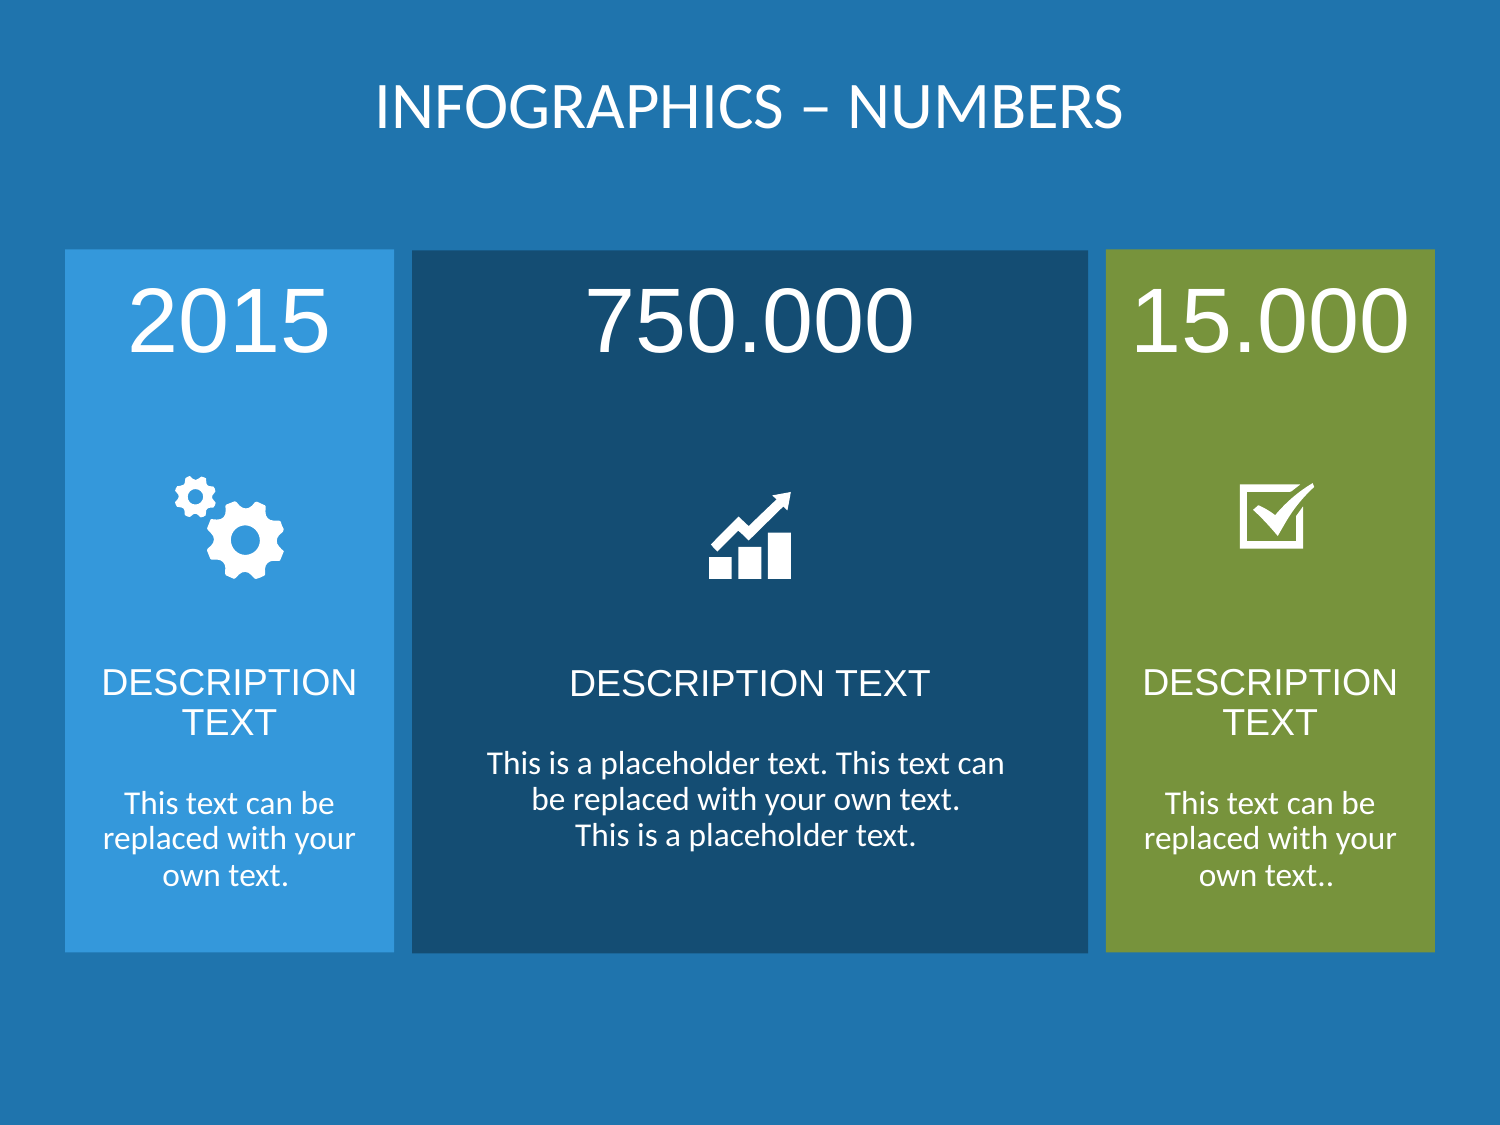

# Infographics – Numbers
DESCRIPTION TEXT
This text can be replaced with your own text.
2015
750.000
15.000
DESCRIPTION TEXT
This text can be replaced with your own text..
DESCRIPTION TEXT
This is a placeholder text. This text can
be replaced with your own text.
This is a placeholder text.